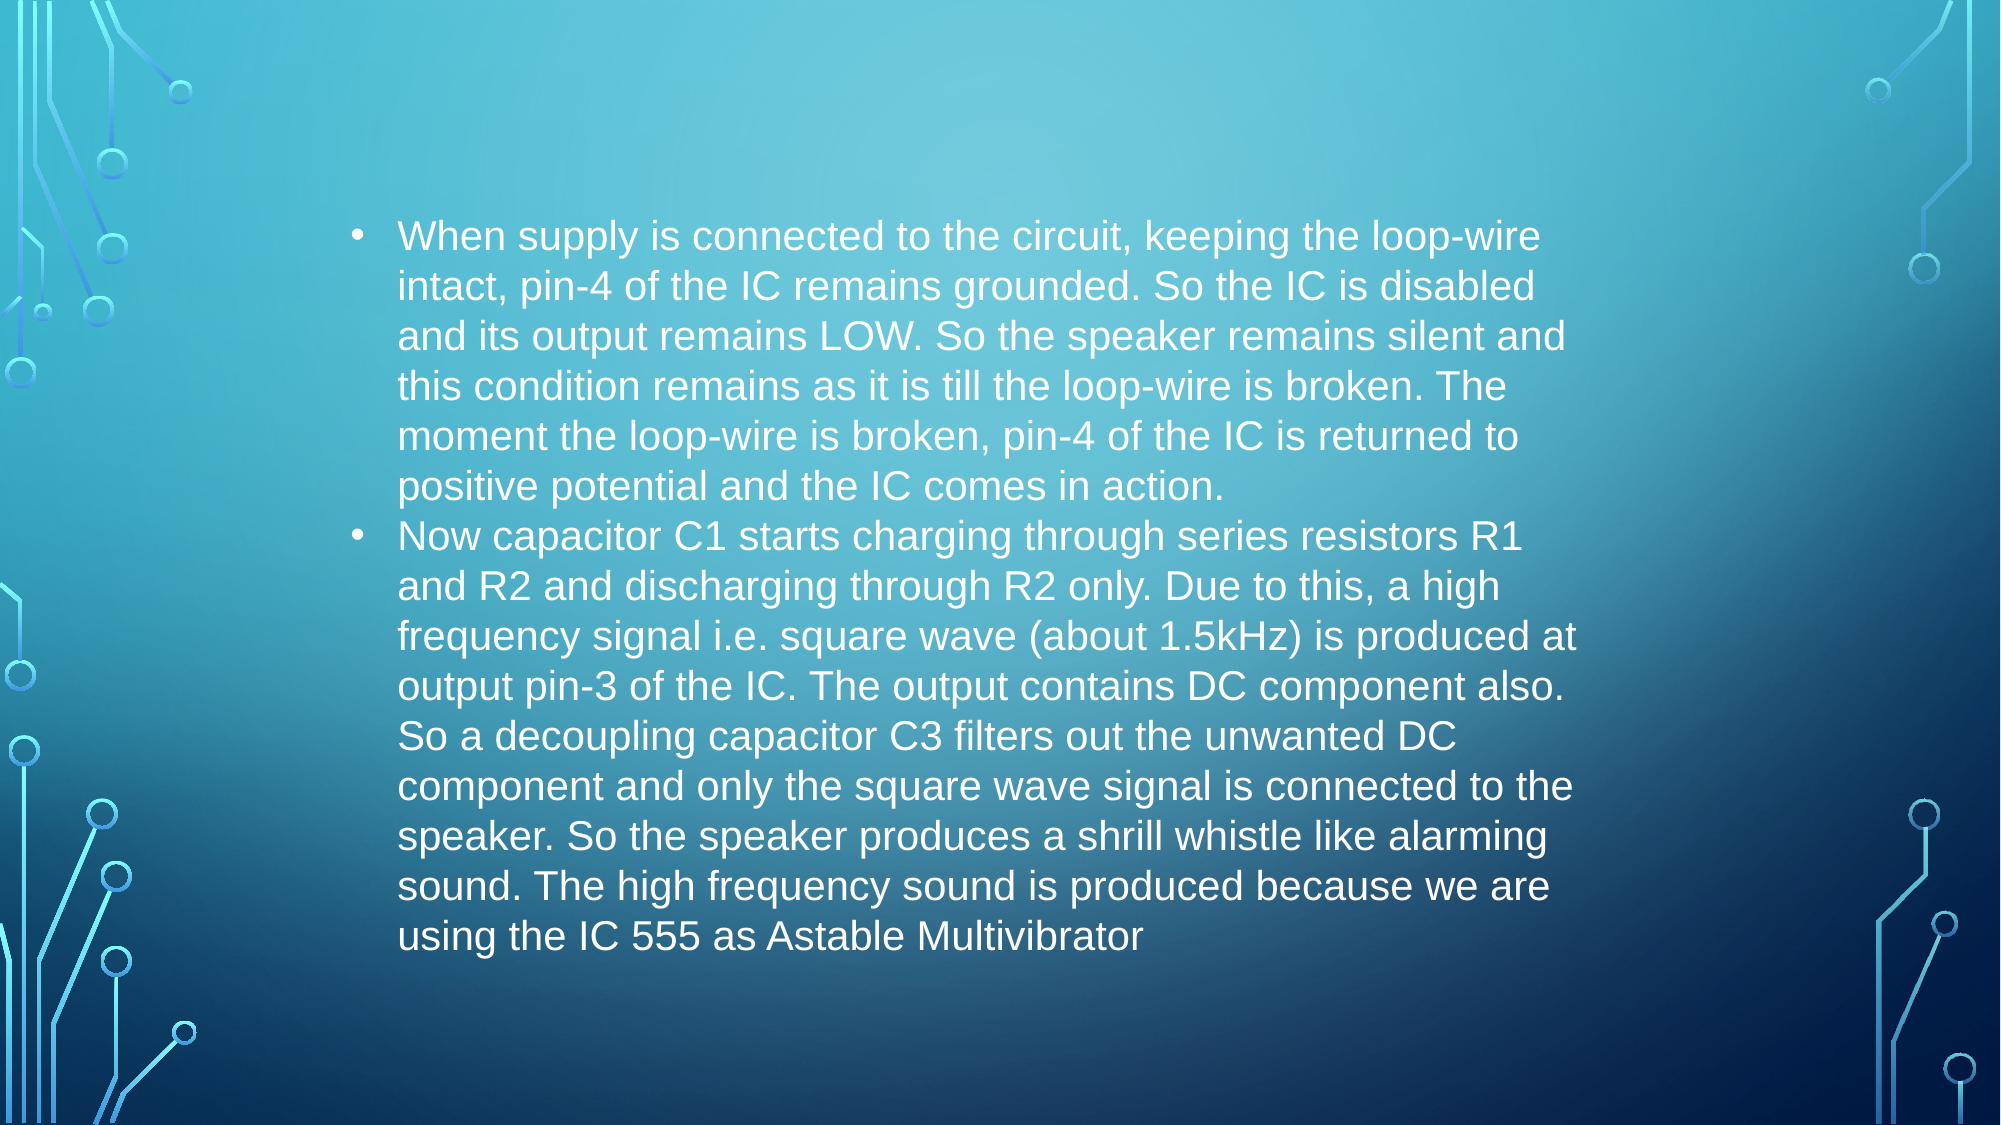

When supply is connected to the circuit, keeping the loop-wire intact, pin-4 of the IC remains grounded. So the IC is disabled and its output remains LOW. So the speaker remains silent and this condition remains as it is till the loop-wire is broken. The moment the loop-wire is broken, pin-4 of the IC is returned to positive potential and the IC comes in action.
Now capacitor C1 starts charging through series resistors R1 and R2 and discharging through R2 only. Due to this, a high frequency signal i.e. square wave (about 1.5kHz) is produced at output pin-3 of the IC. The output contains DC component also. So a decoupling capacitor C3 filters out the unwanted DC component and only the square wave signal is connected to the speaker. So the speaker produces a shrill whistle like alarming sound. The high frequency sound is produced because we are using the IC 555 as Astable Multivibrator